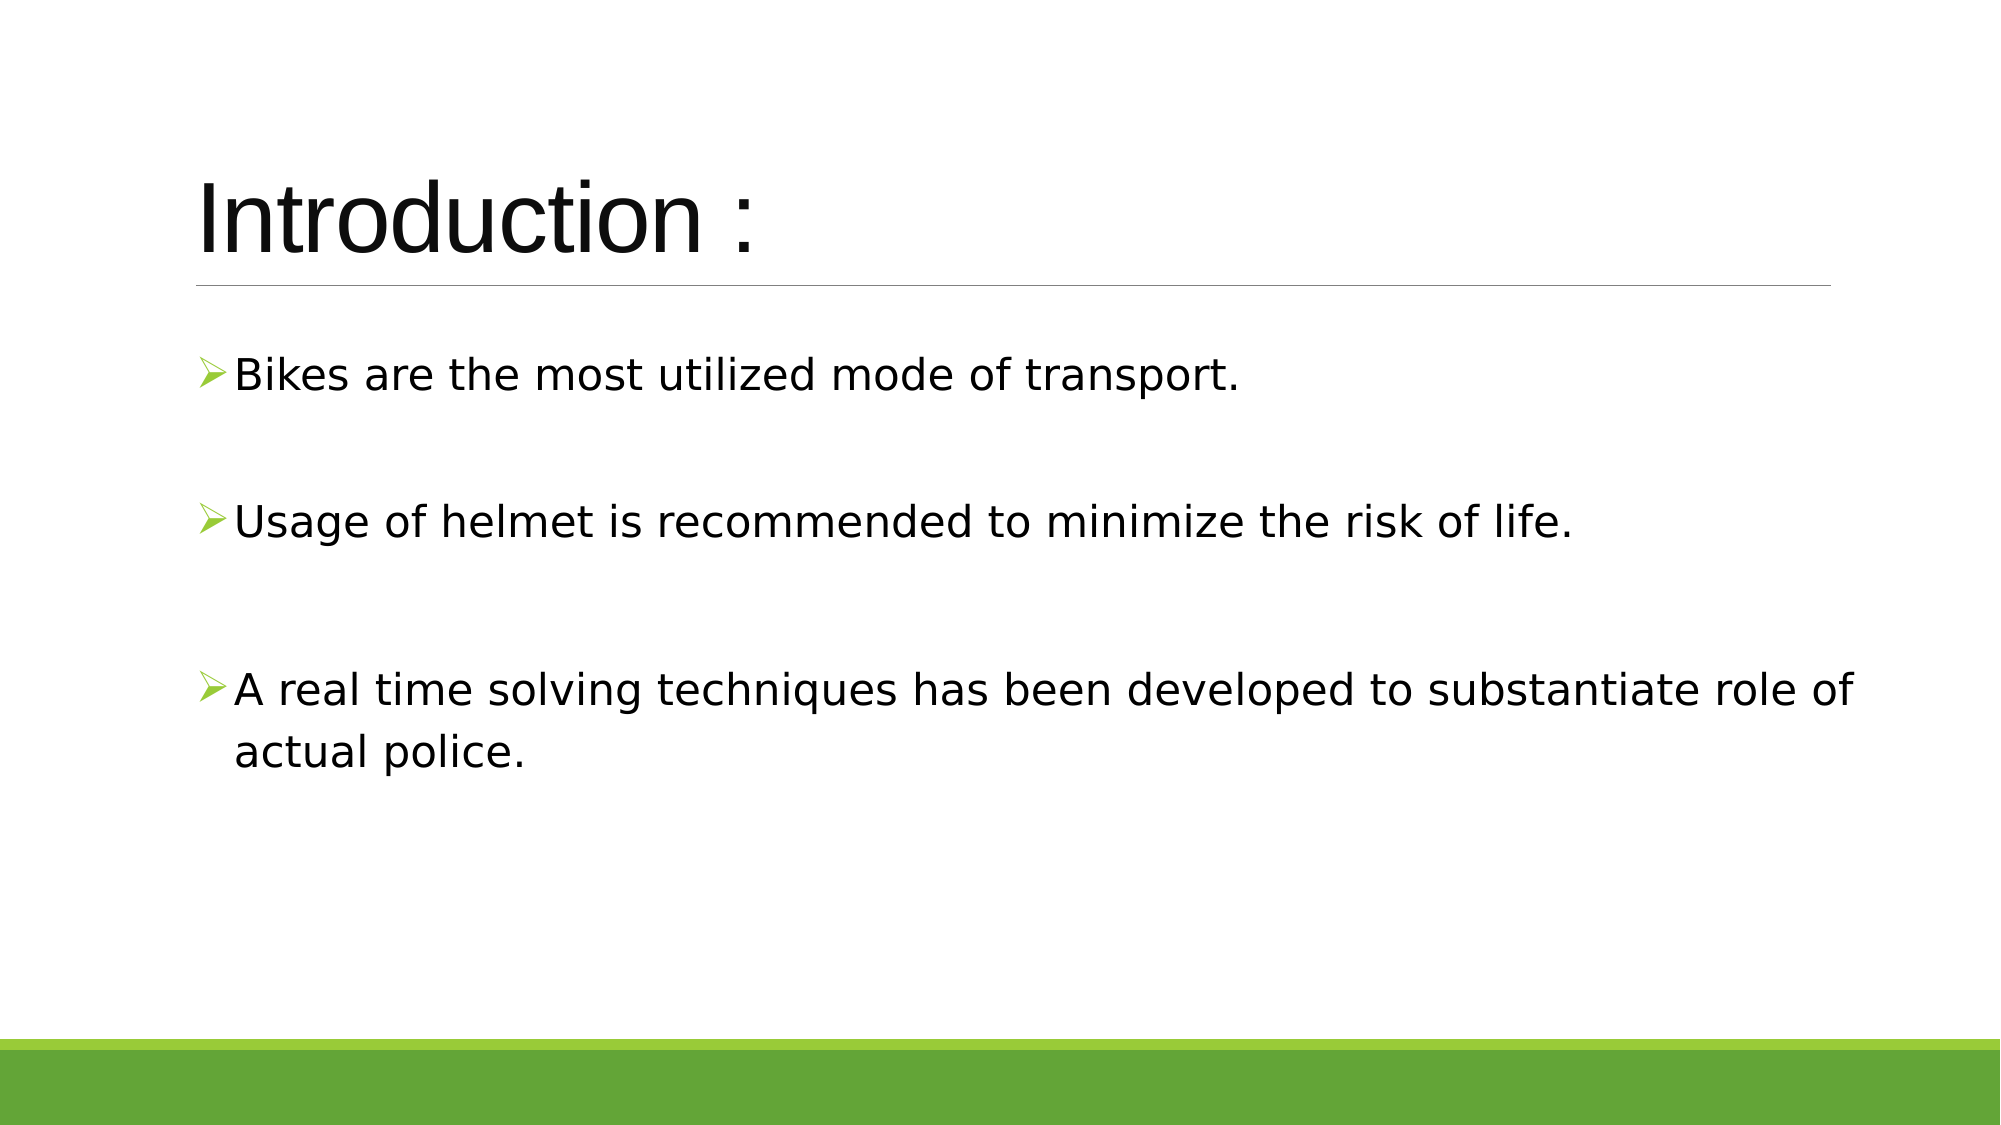

# Introduction :
Bikes are the most utilized mode of transport.

Usage of helmet is recommended to minimize the risk of life.

A real time solving techniques has been developed to substantiate role of actual police.